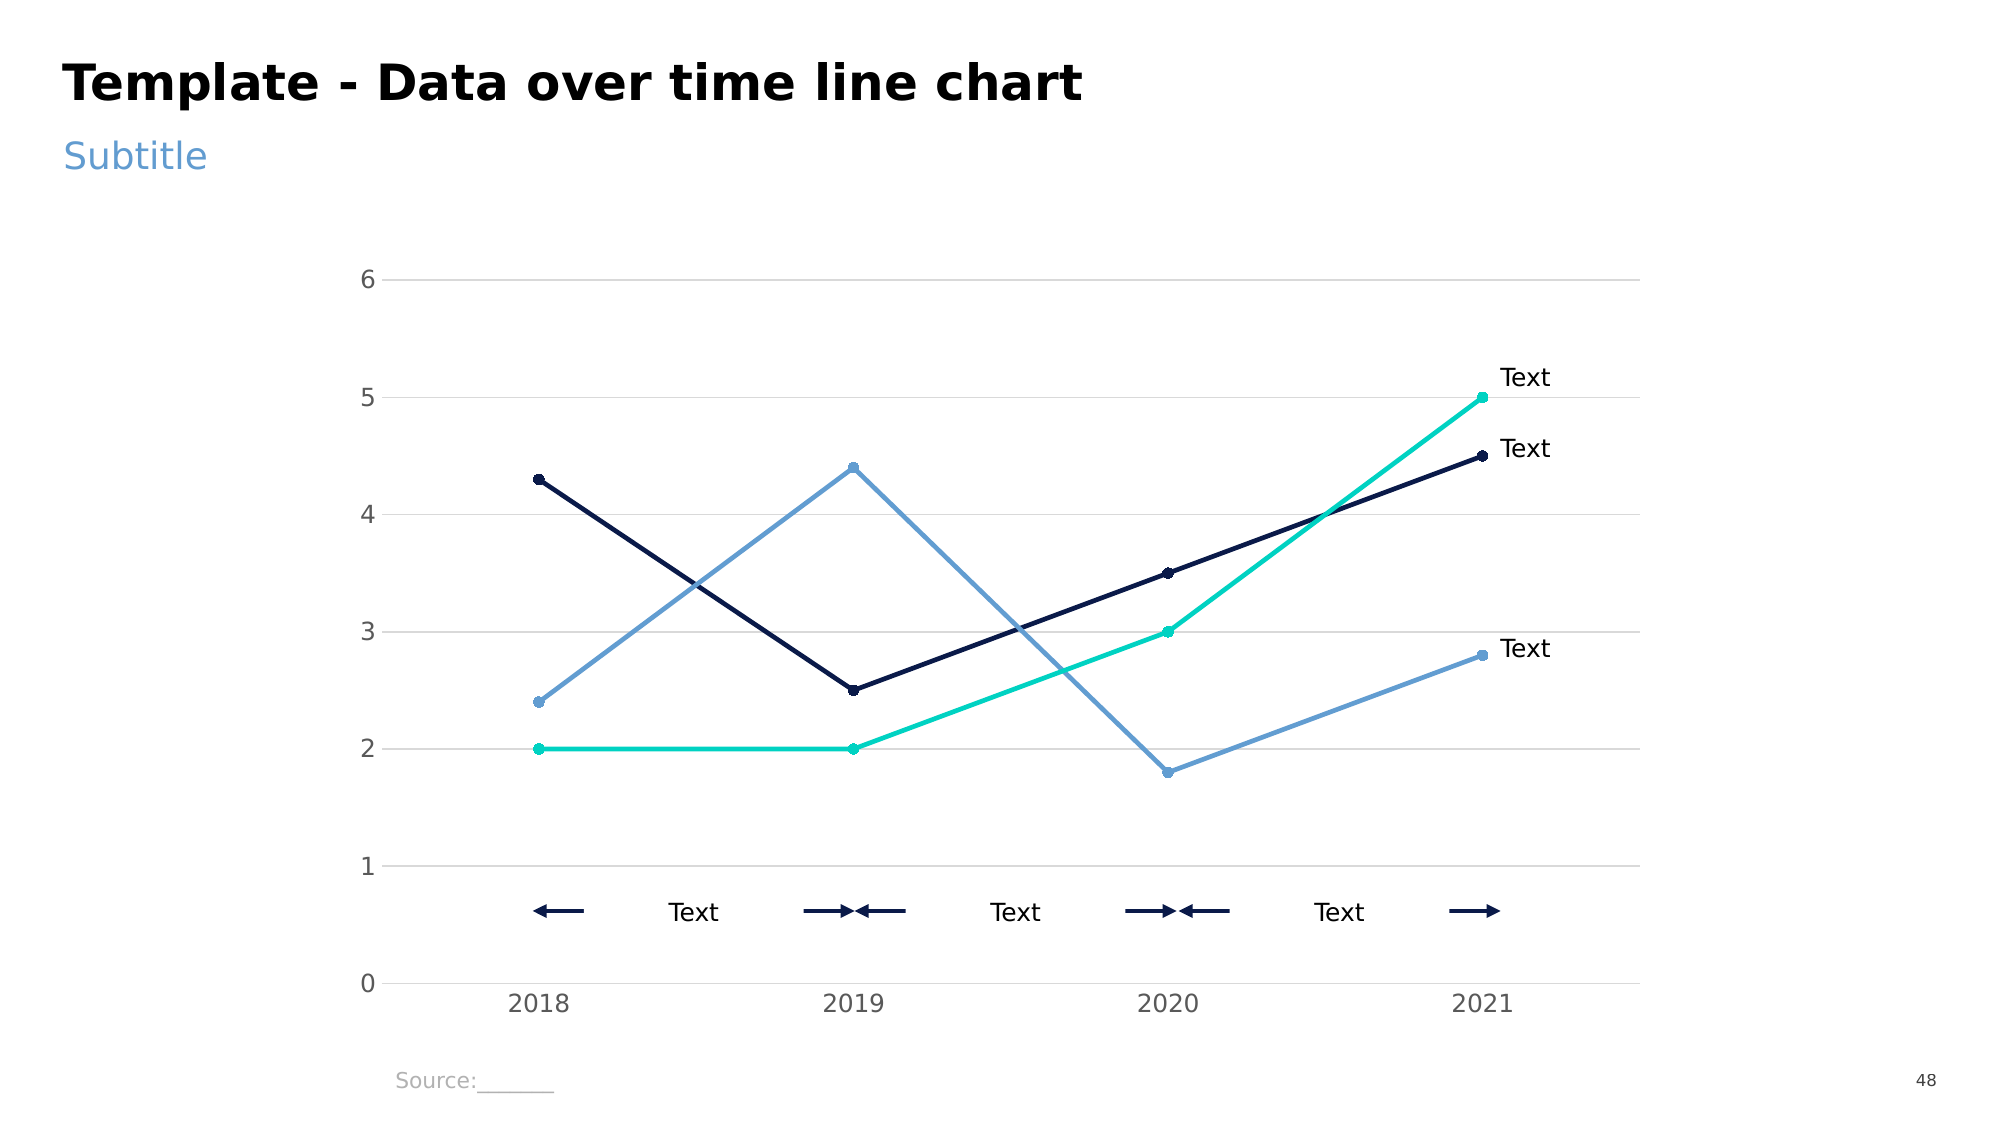

# Template - Data over time line chart
Subtitle

### Chart

| Category | Text | Text2 | Text3 |
|---|---|---|---|
| 2018 | 4.3 | 2.4 | 2.0 |
| 2019 | 2.5 | 4.4 | 2.0 |
| 2020 | 3.5 | 1.8 | 3.0 |
| 2021 | 4.5 | 2.8 | 5.0 |
Text
Text
Text
Text
Text
Text
Source:_______